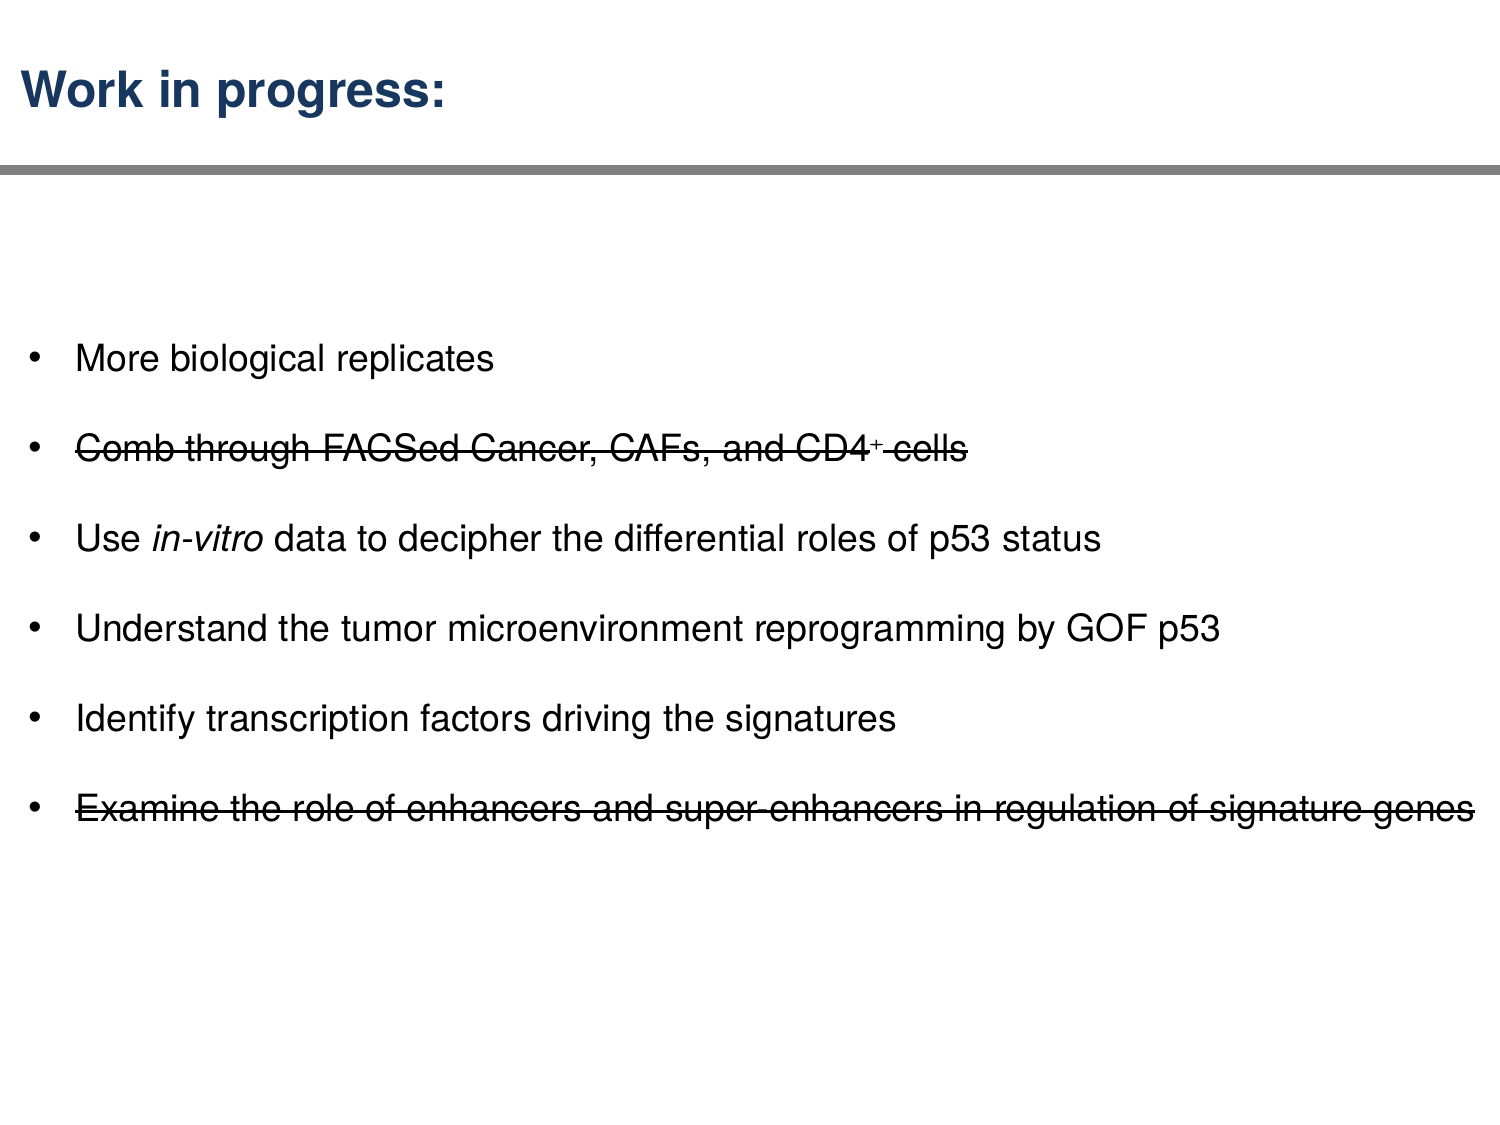

Work in progress:
More biological replicates
Comb through FACSed Cancer, CAFs, and CD4+ cells
Use in-vitro data to decipher the differential roles of p53 status
Understand the tumor microenvironment reprogramming by GOF p53
Identify transcription factors driving the signatures
Examine the role of enhancers and super-enhancers in regulation of signature genes